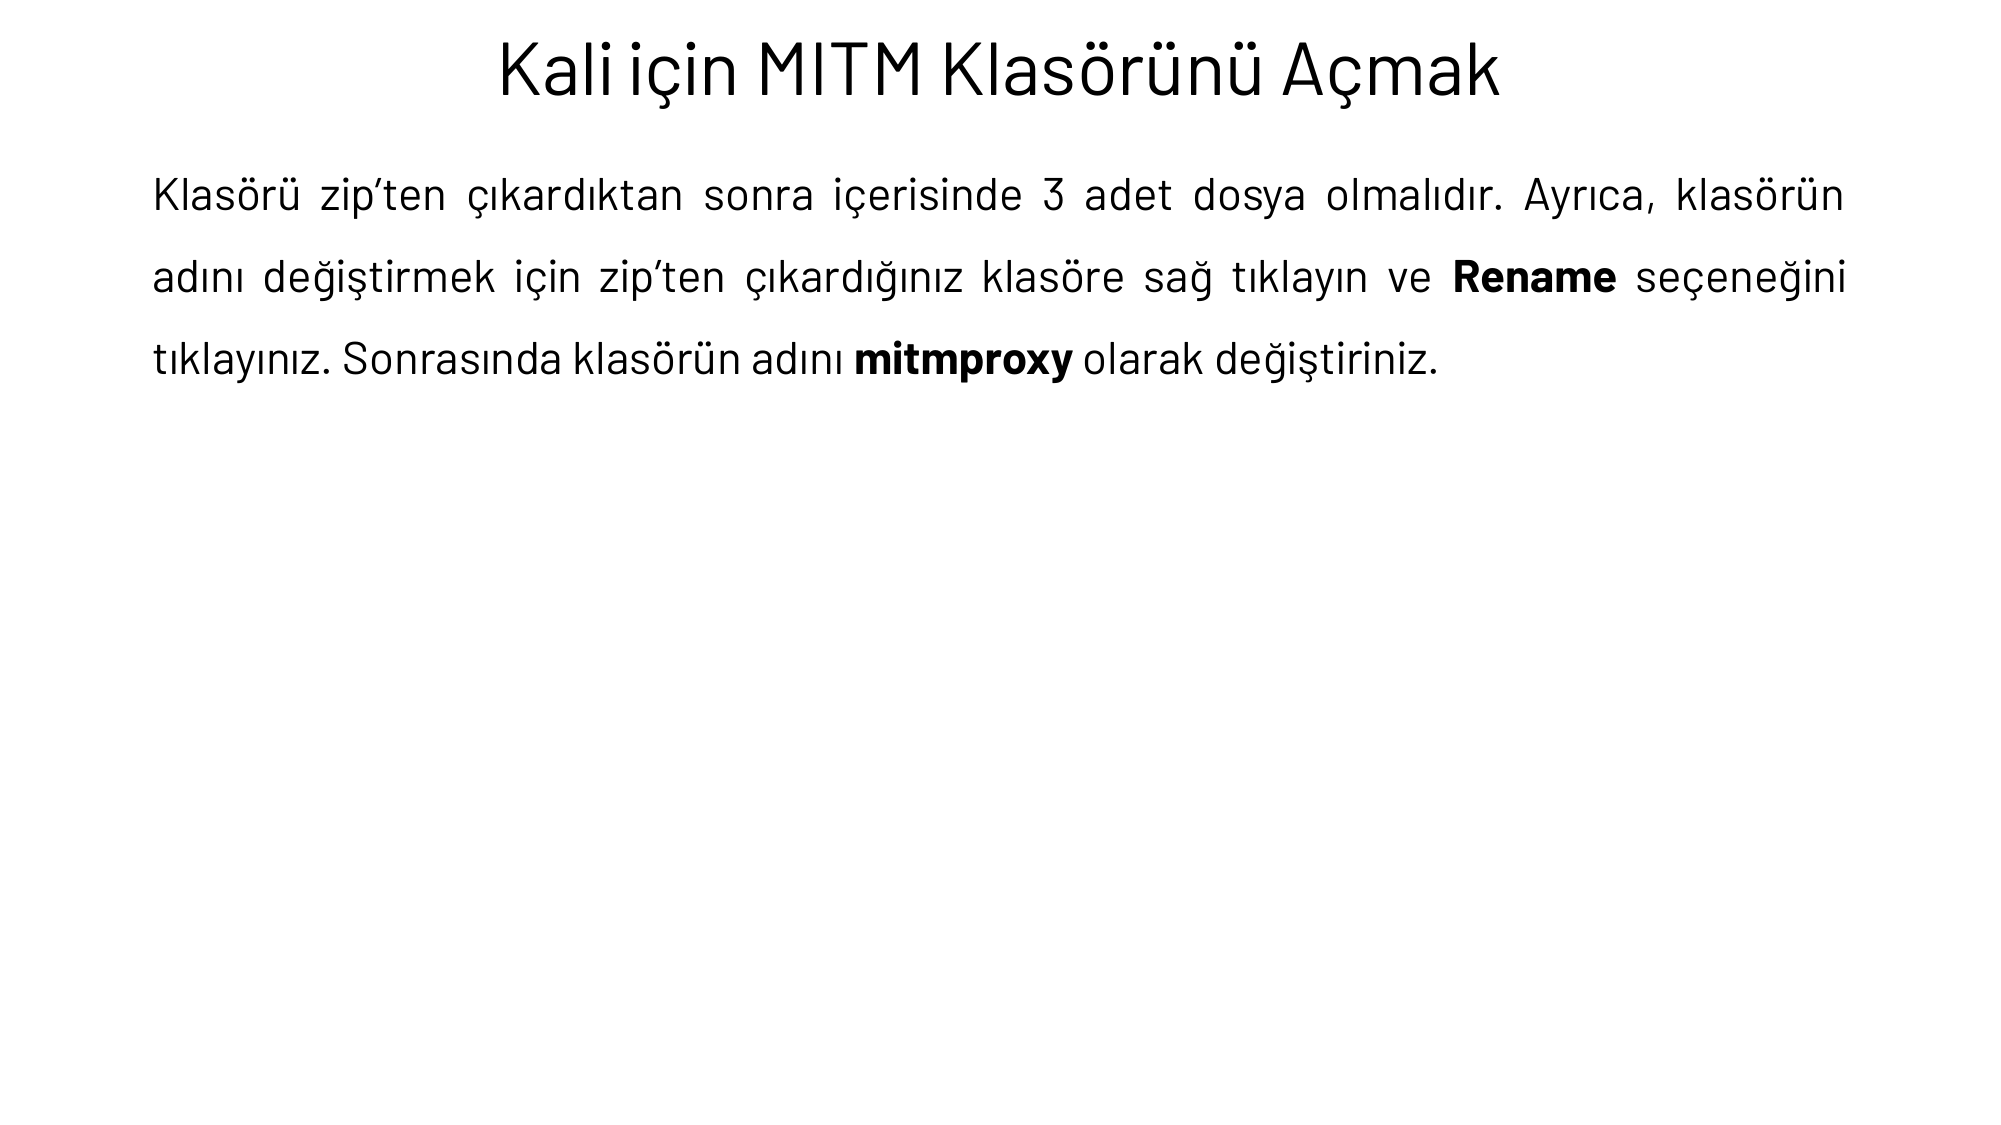

# Kali için MITM Klasörünü Açmak
Klasörü zip’ten çıkardıktan sonra içerisinde 3 adet dosya olmalıdır. Ayrıca, klasörün adını değiştirmek için zip’ten çıkardığınız klasöre sağ tıklayın ve Rename seçeneğini tıklayınız. Sonrasında klasörün adını mitmproxy olarak değiştiriniz.